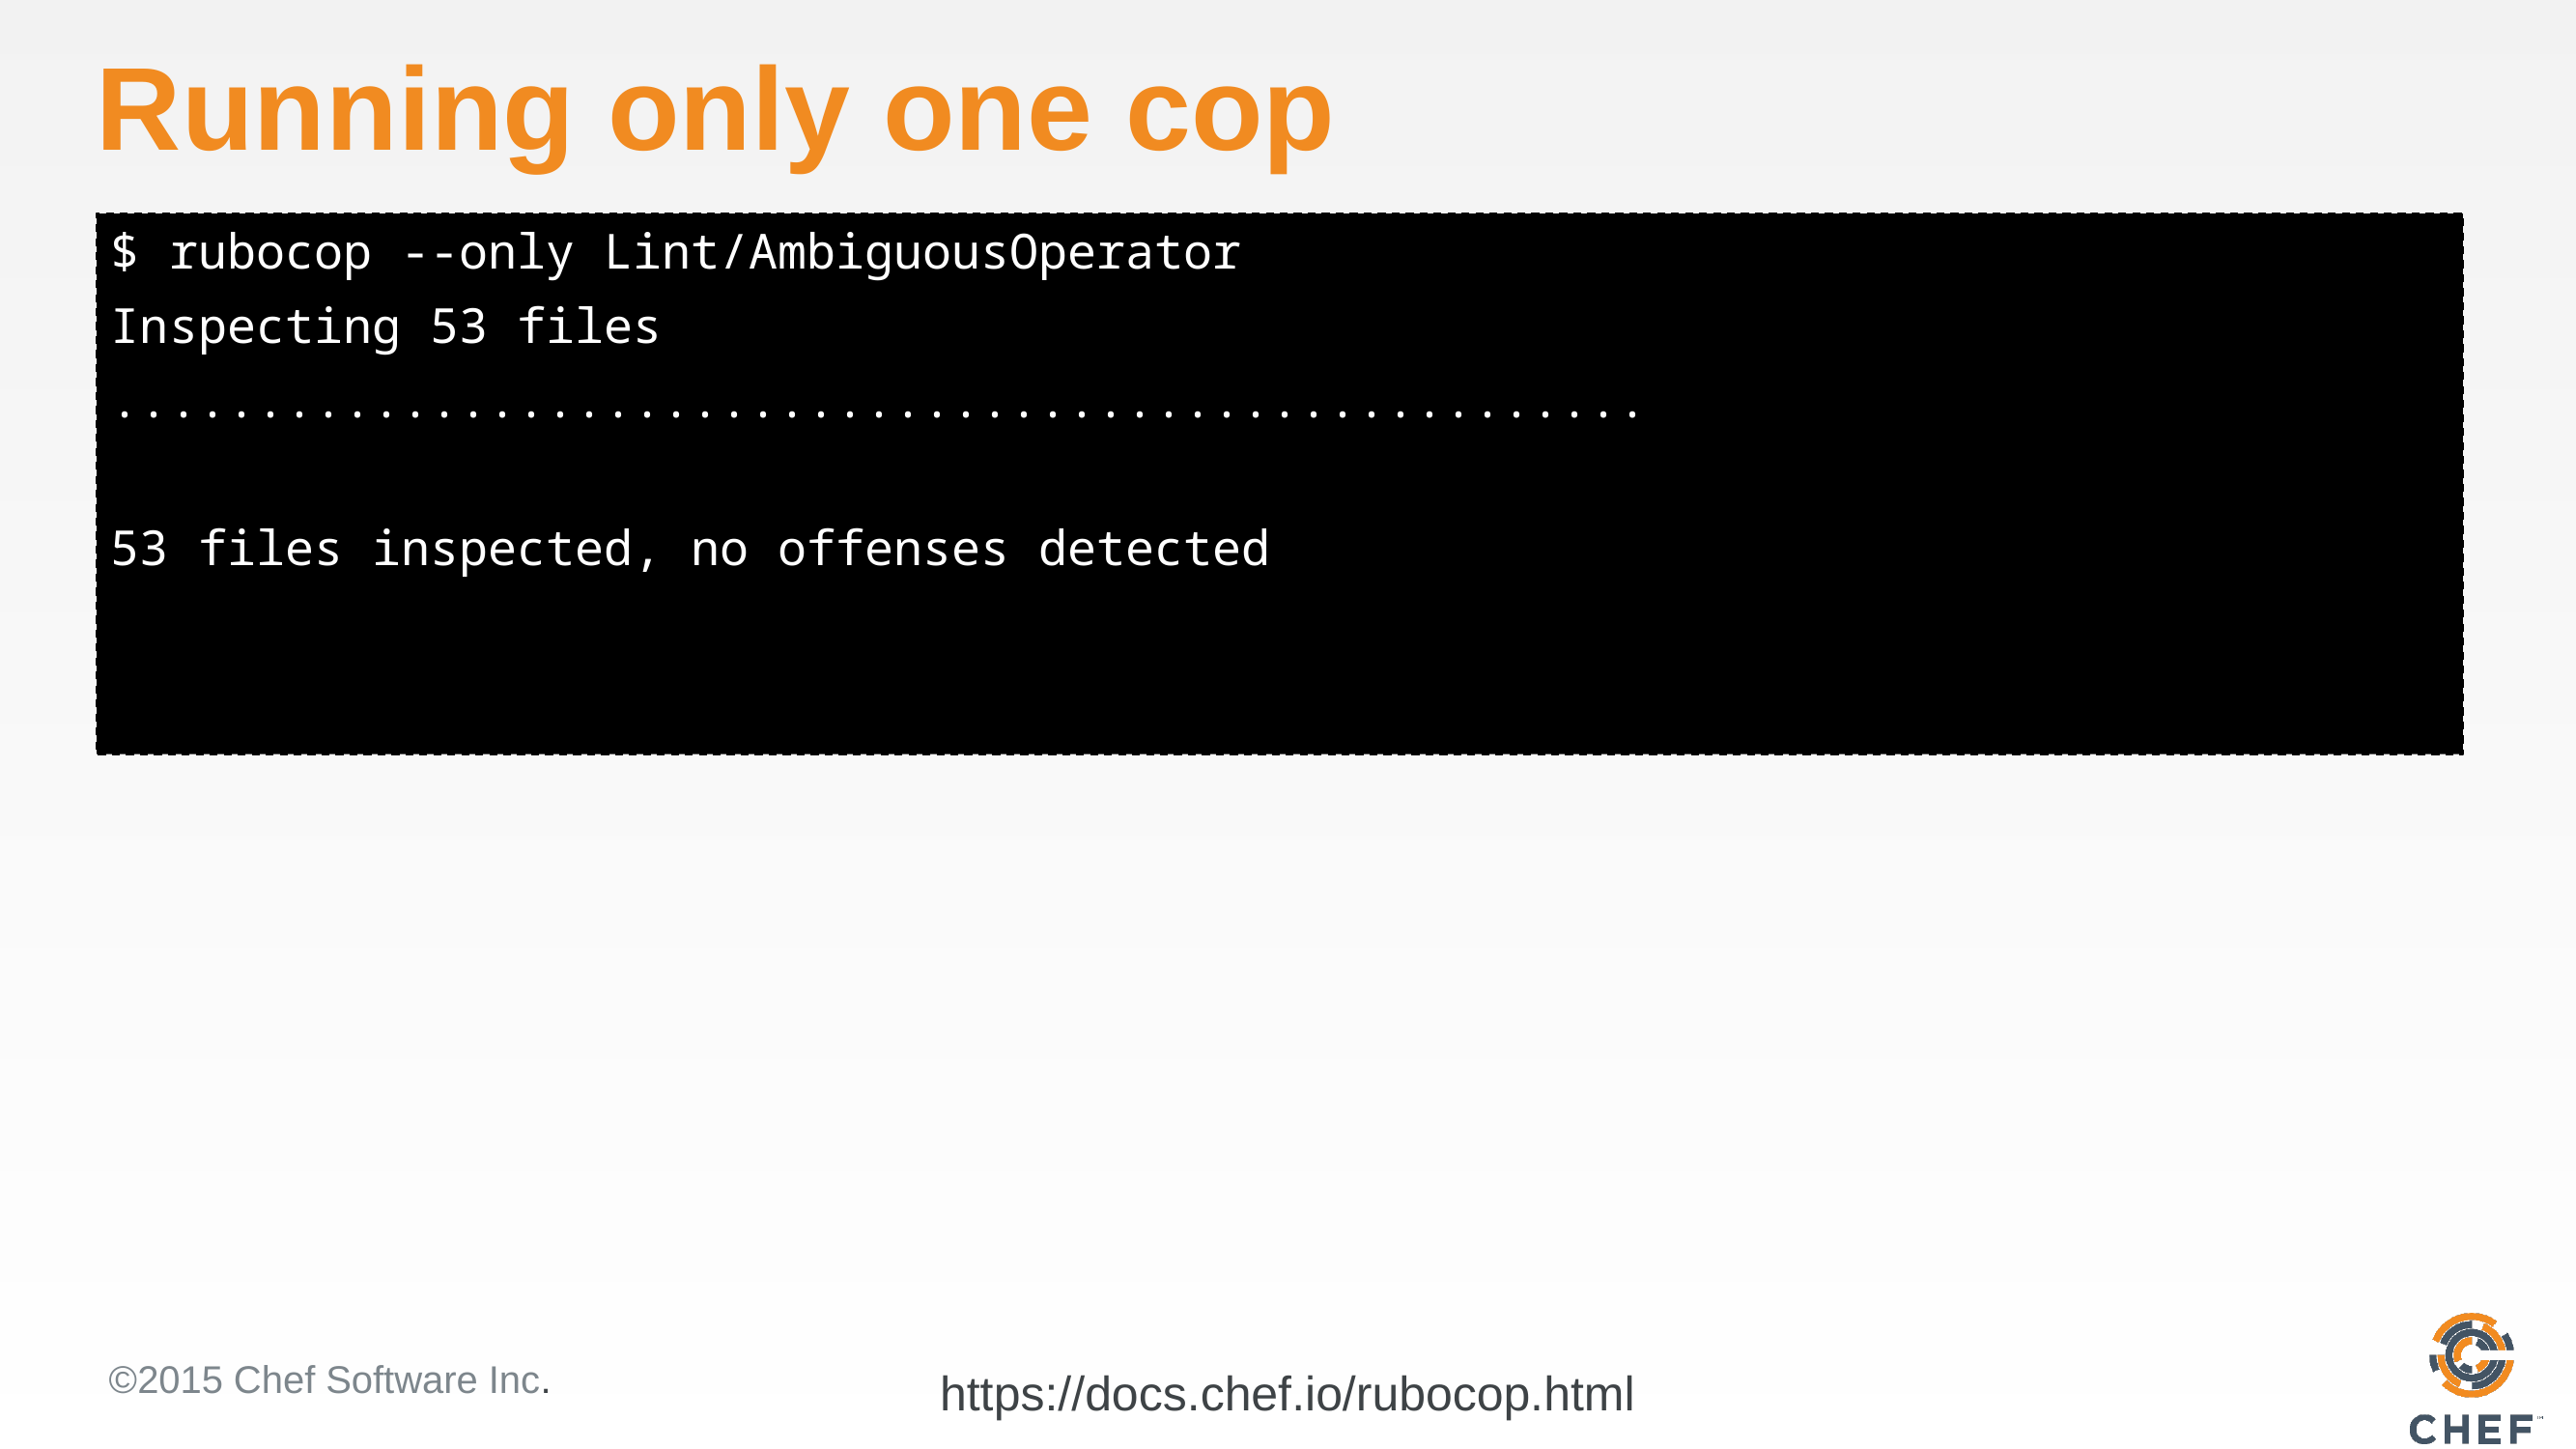

# Running only one cop
$ rubocop --only Lint/AmbiguousOperator
Inspecting 53 files
.....................................................

53 files inspected, no offenses detected

https://docs.chef.io/rubocop.html